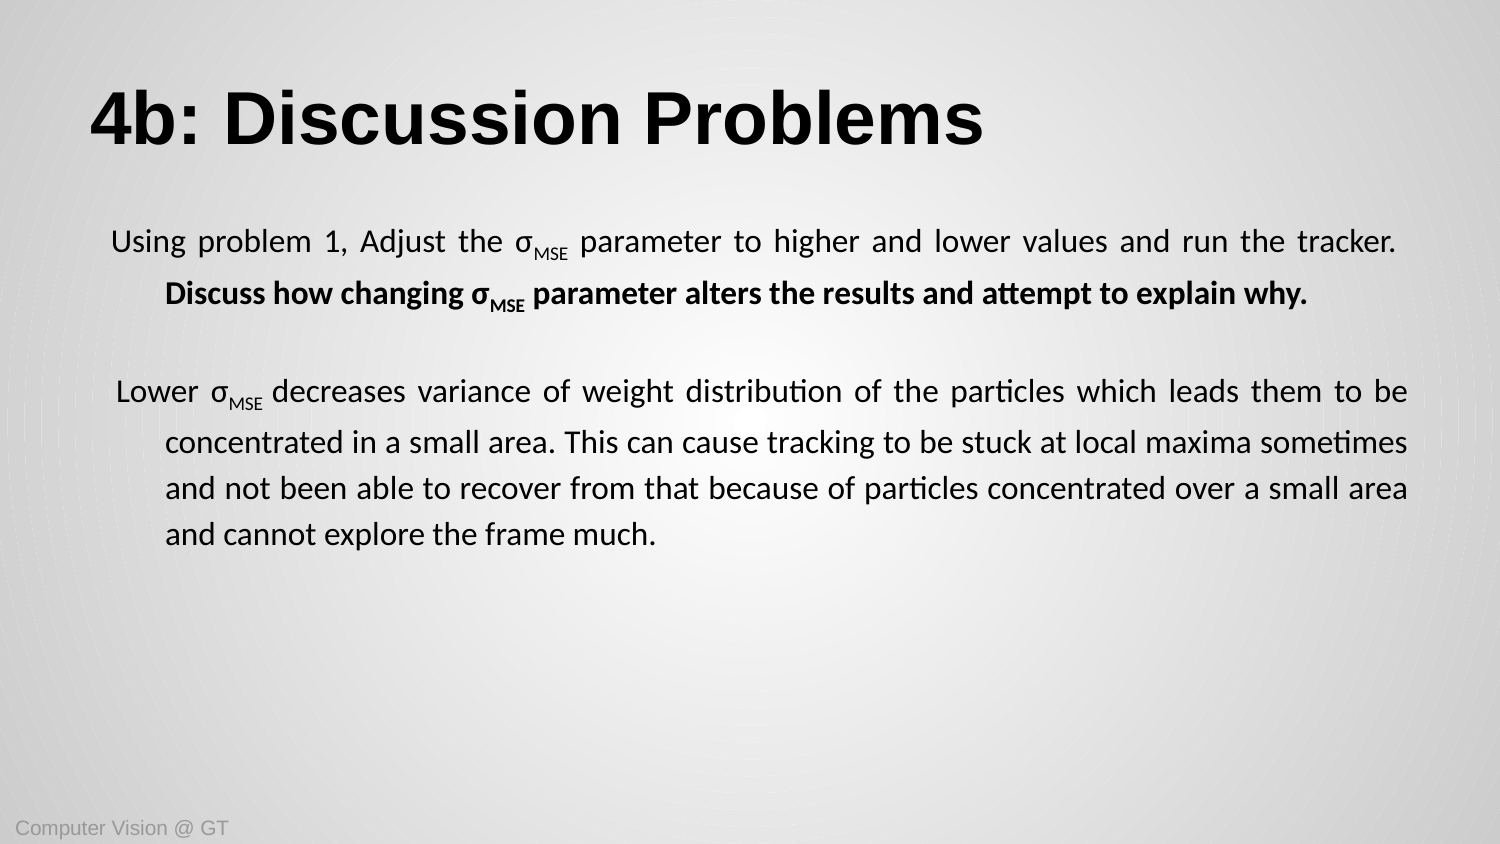

# 4b: Discussion Problems
Using problem 1, Adjust the σMSE parameter to higher and lower values and run the tracker.  Discuss how changing σMSE parameter alters the results and attempt to explain why.

Lower σMSE decreases variance of weight distribution of the particles which leads them to be concentrated in a small area. This can cause tracking to be stuck at local maxima sometimes and not been able to recover from that because of particles concentrated over a small area and cannot explore the frame much.
Computer Vision @ GT